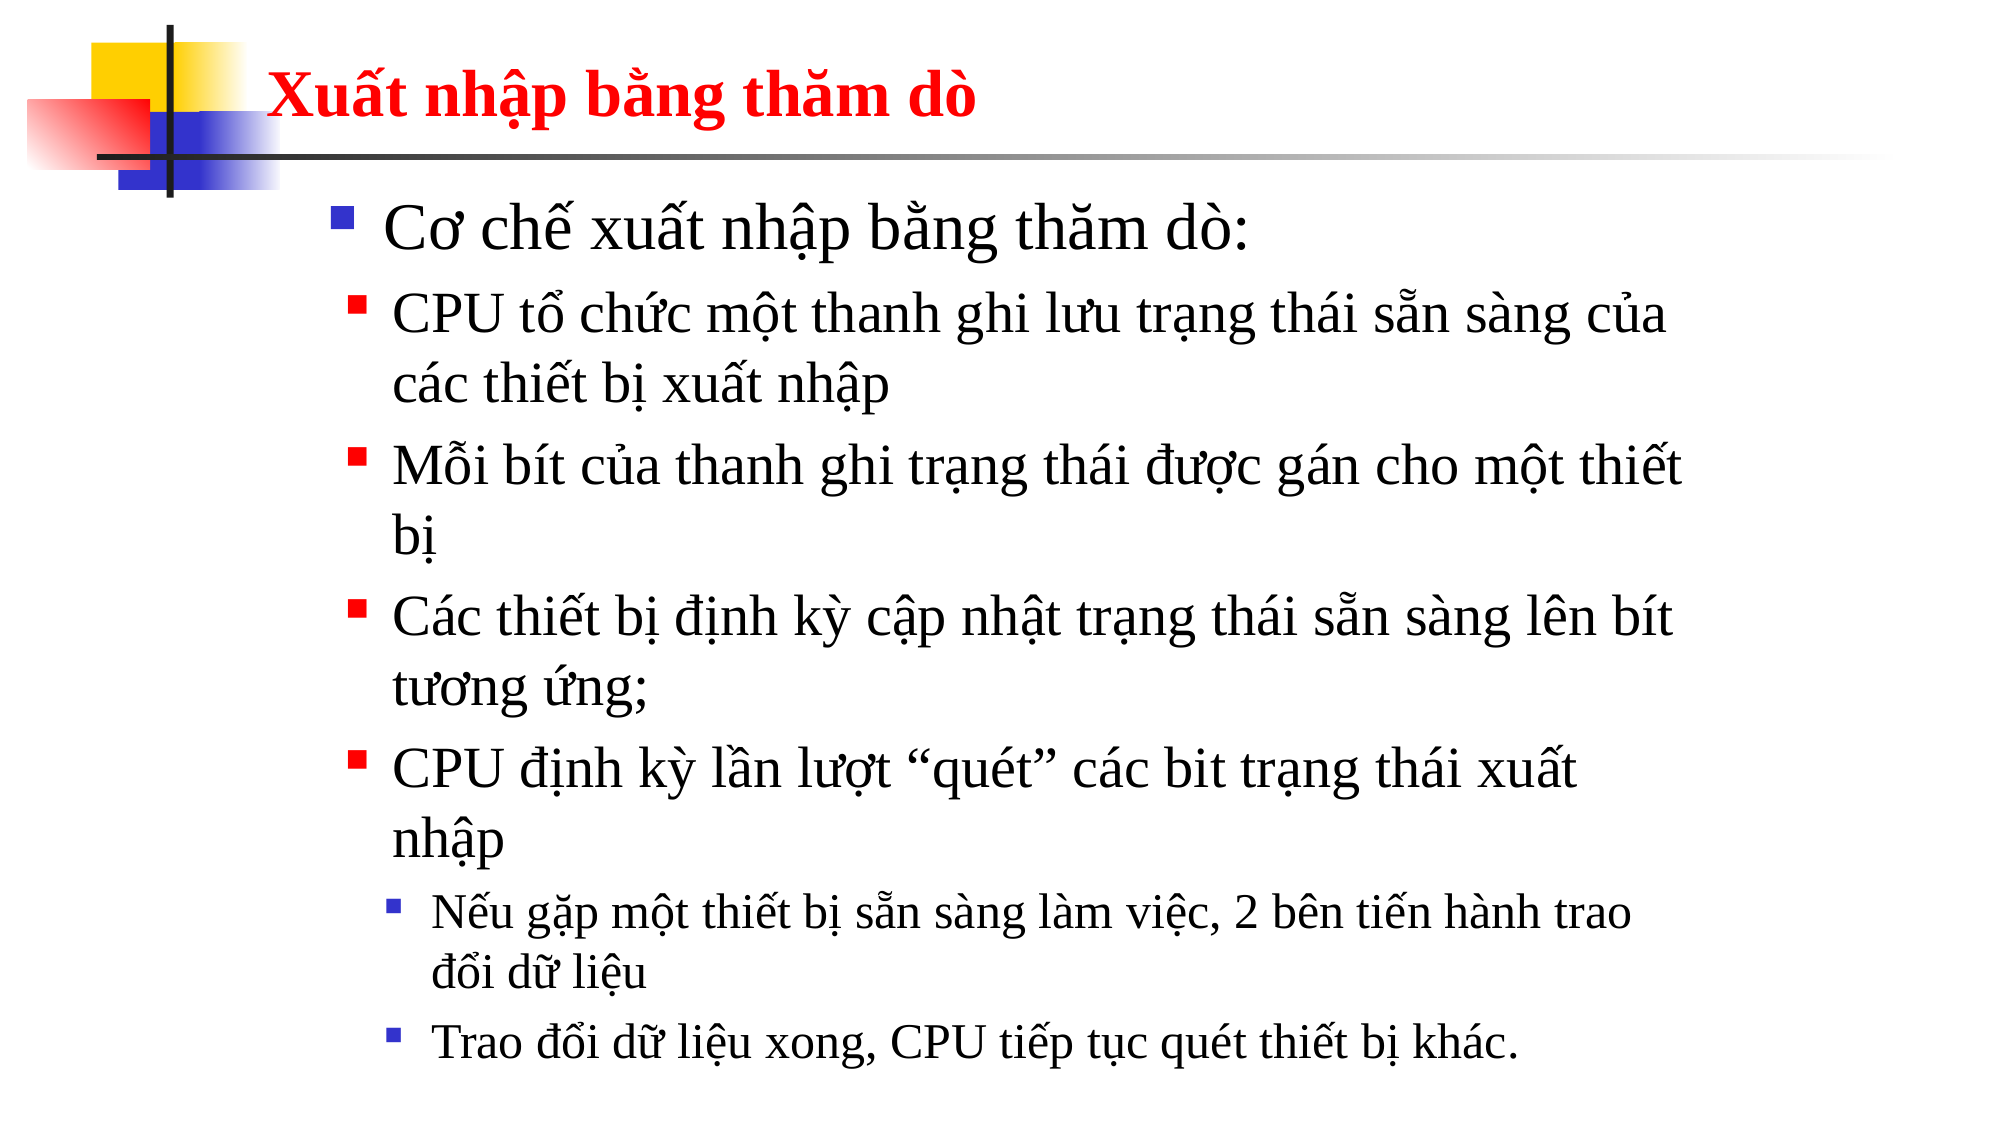

# Xuất nhập bằng thăm dò
Cơ chế xuất nhập bằng thăm dò:
CPU tổ chức một thanh ghi lưu trạng thái sẵn sàng của các thiết bị xuất nhập
Mỗi bít của thanh ghi trạng thái được gán cho một thiết bị
Các thiết bị định kỳ cập nhật trạng thái sẵn sàng lên bít tương ứng;
CPU định kỳ lần lượt “quét” các bit trạng thái xuất nhập
Nếu gặp một thiết bị sẵn sàng làm việc, 2 bên tiến hành trao đổi dữ liệu
Trao đổi dữ liệu xong, CPU tiếp tục quét thiết bị khác.